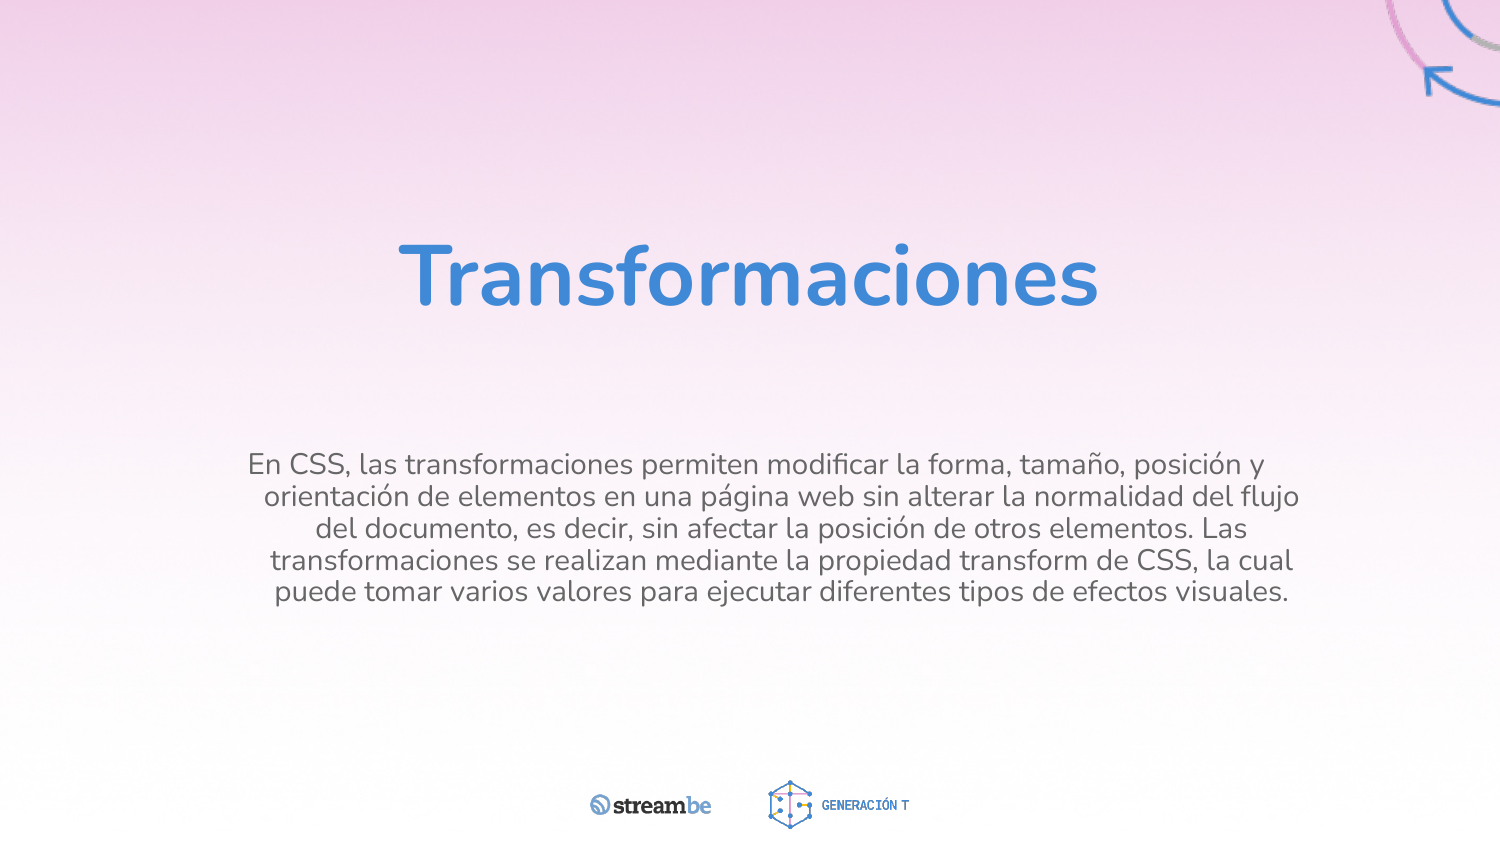

# Transformaciones
En CSS, las transformaciones permiten modificar la forma, tamaño, posición y orientación de elementos en una página web sin alterar la normalidad del flujo del documento, es decir, sin afectar la posición de otros elementos. Las transformaciones se realizan mediante la propiedad transform de CSS, la cual puede tomar varios valores para ejecutar diferentes tipos de efectos visuales.